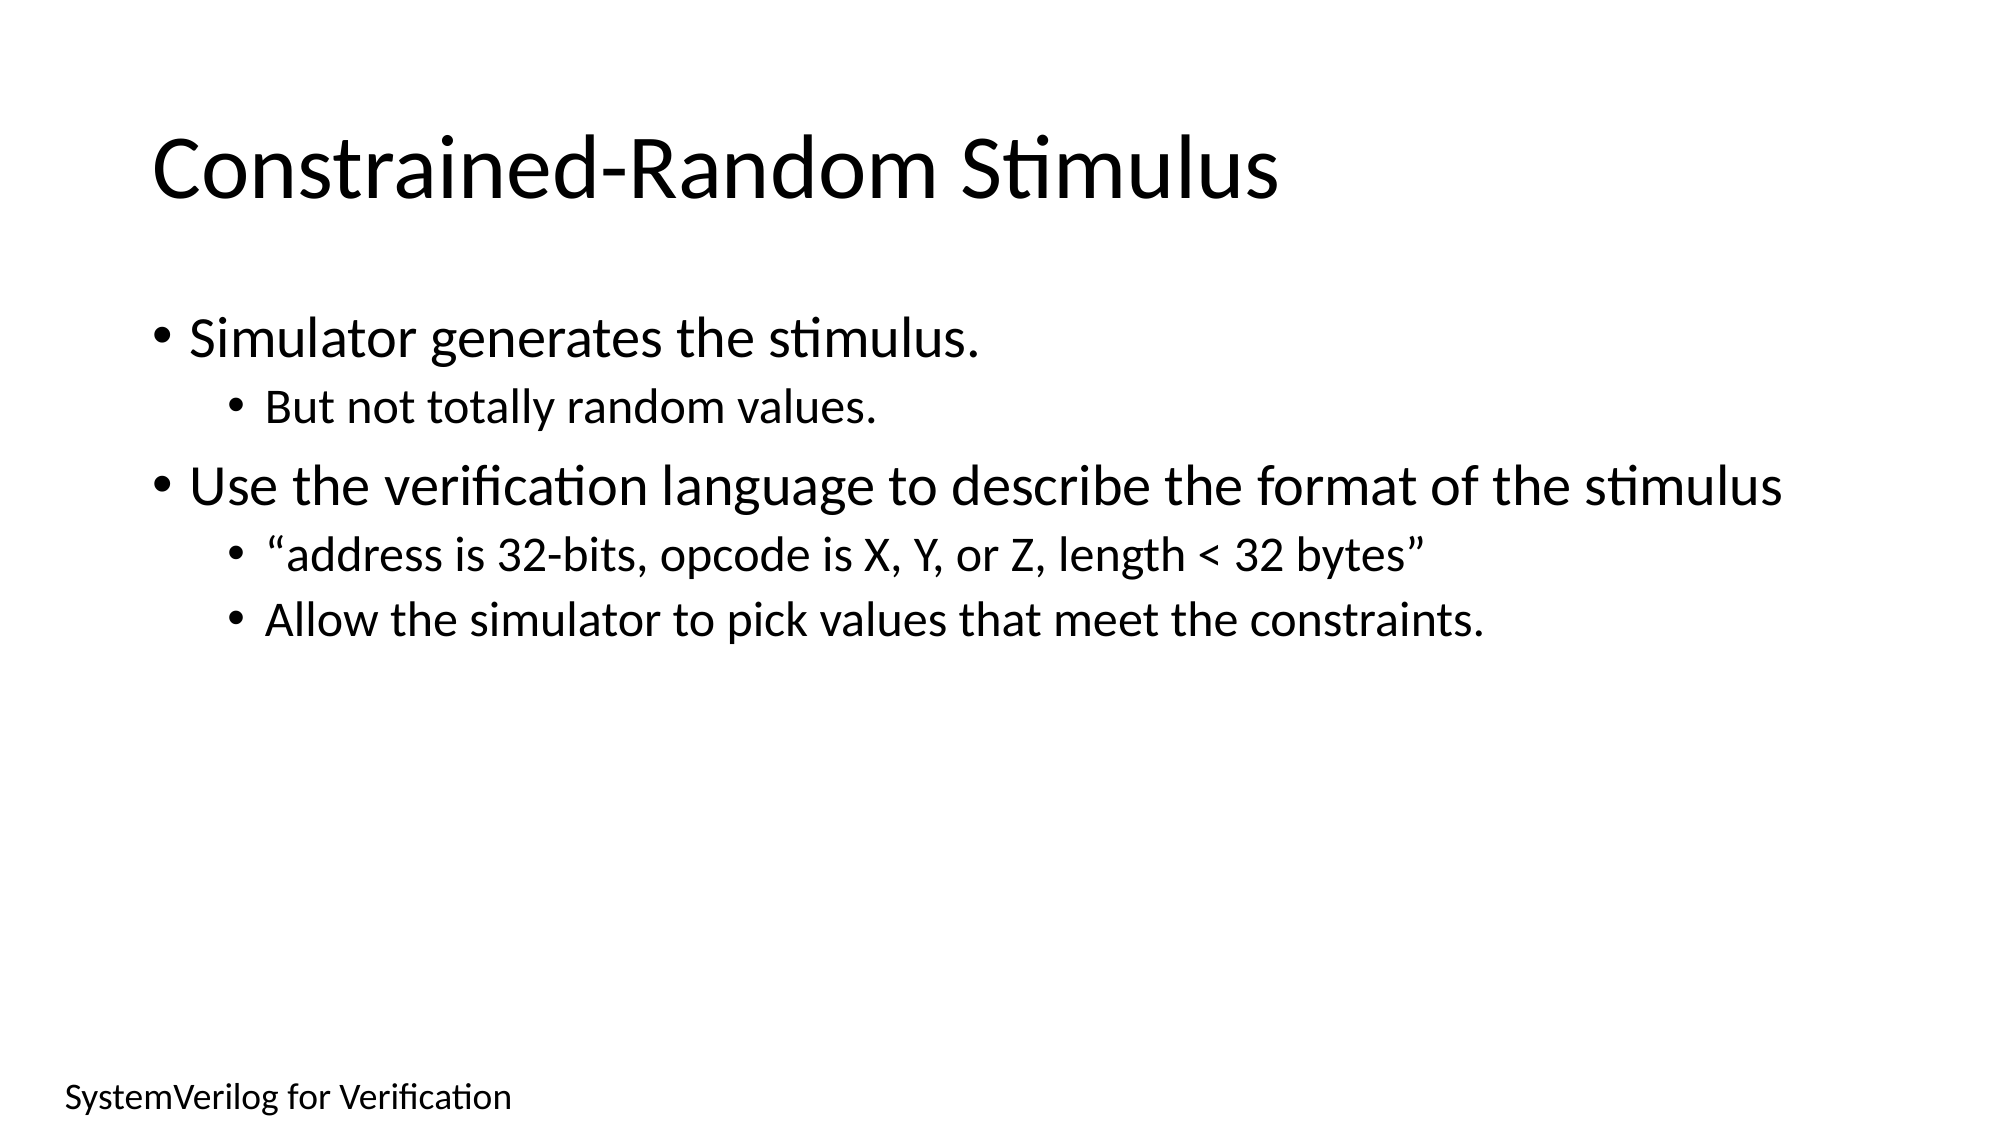

# Constrained-Random Stimulus
Simulator generates the stimulus.
But not totally random values.
Use the verification language to describe the format of the stimulus
“address is 32-bits, opcode is X, Y, or Z, length < 32 bytes”
Allow the simulator to pick values that meet the constraints.
SystemVerilog for Verification